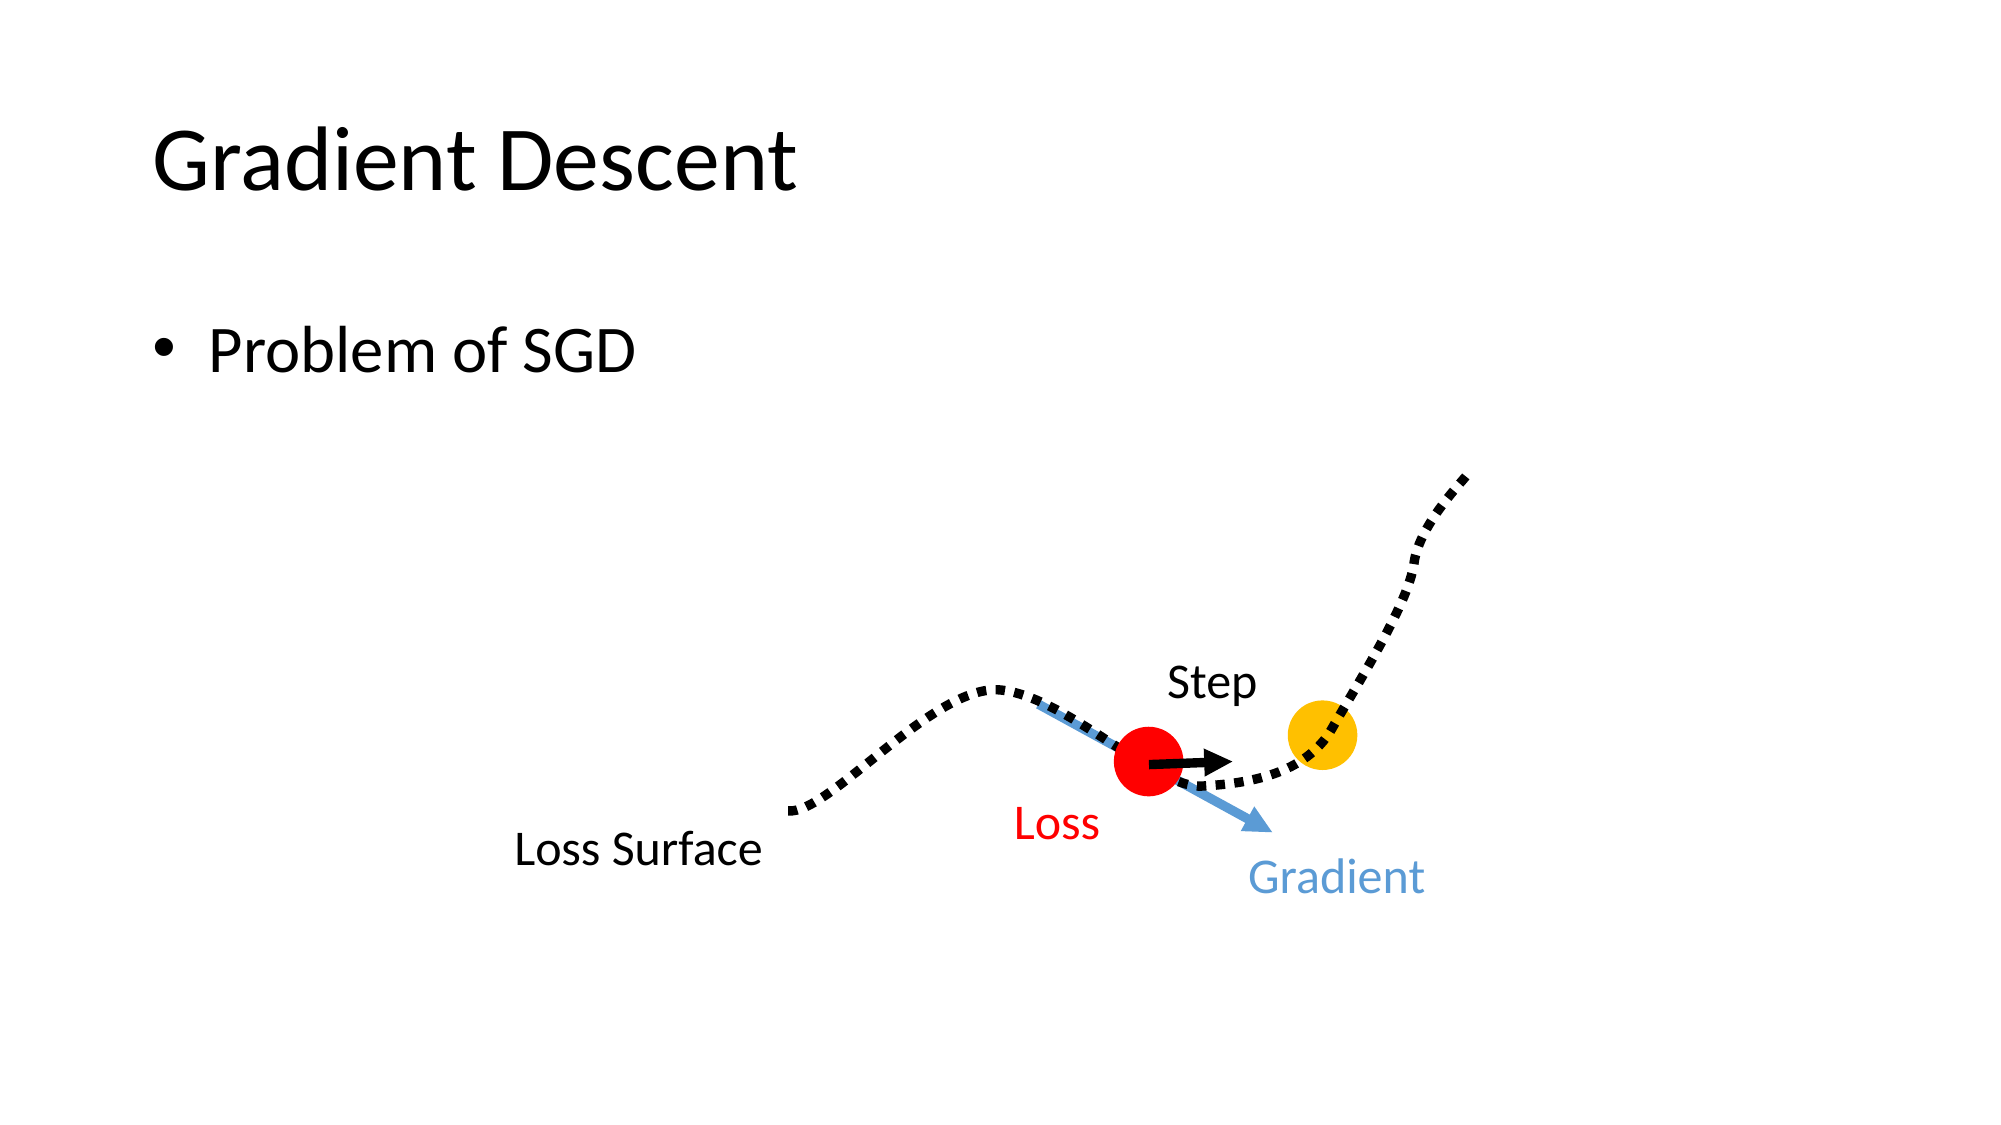

# Gradient Descent
Problem of SGD

Step

Loss
Loss Surface
Gradient